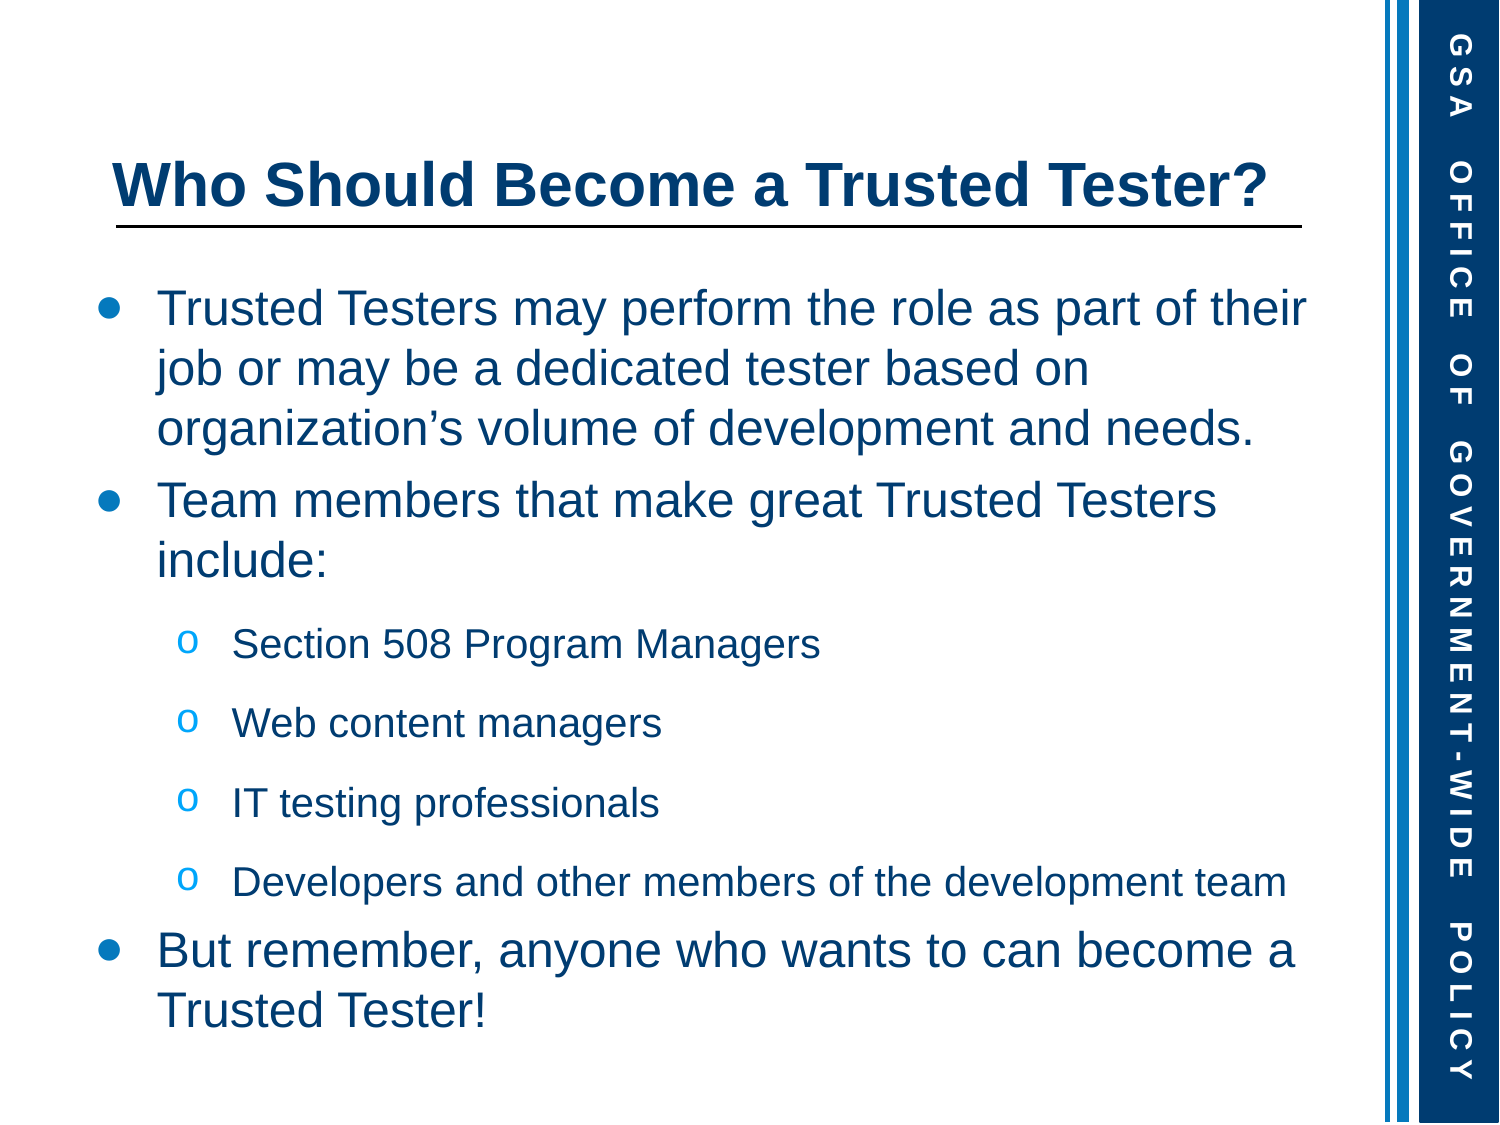

# Who Should Become a Trusted Tester?
Trusted Testers may perform the role as part of their job or may be a dedicated tester based on organization’s volume of development and needs.
Team members that make great Trusted Testers include:
Section 508 Program Managers
Web content managers
IT testing professionals
Developers and other members of the development team
But remember, anyone who wants to can become a Trusted Tester!